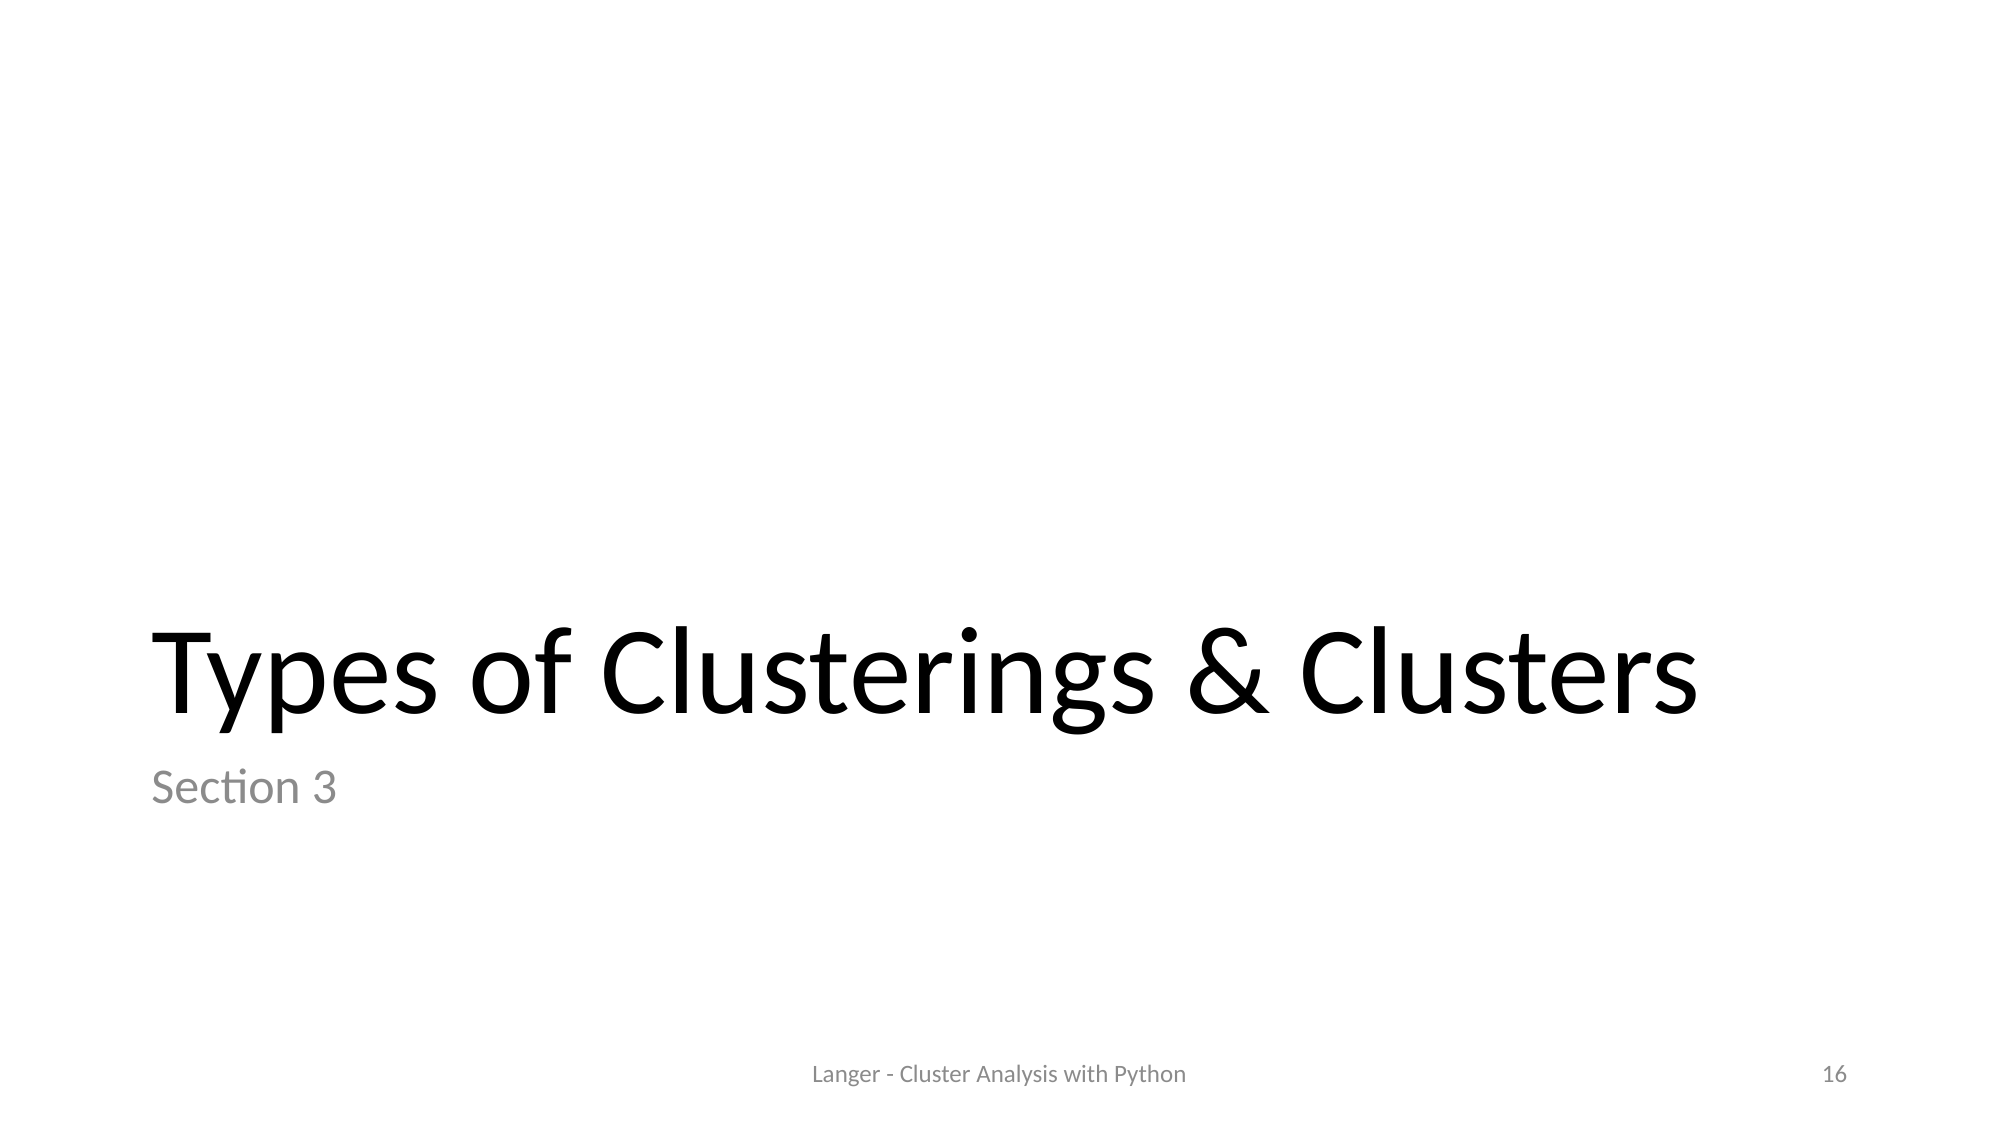

# Types of Clusterings & Clusters
Section 3
Langer - Cluster Analysis with Python
16